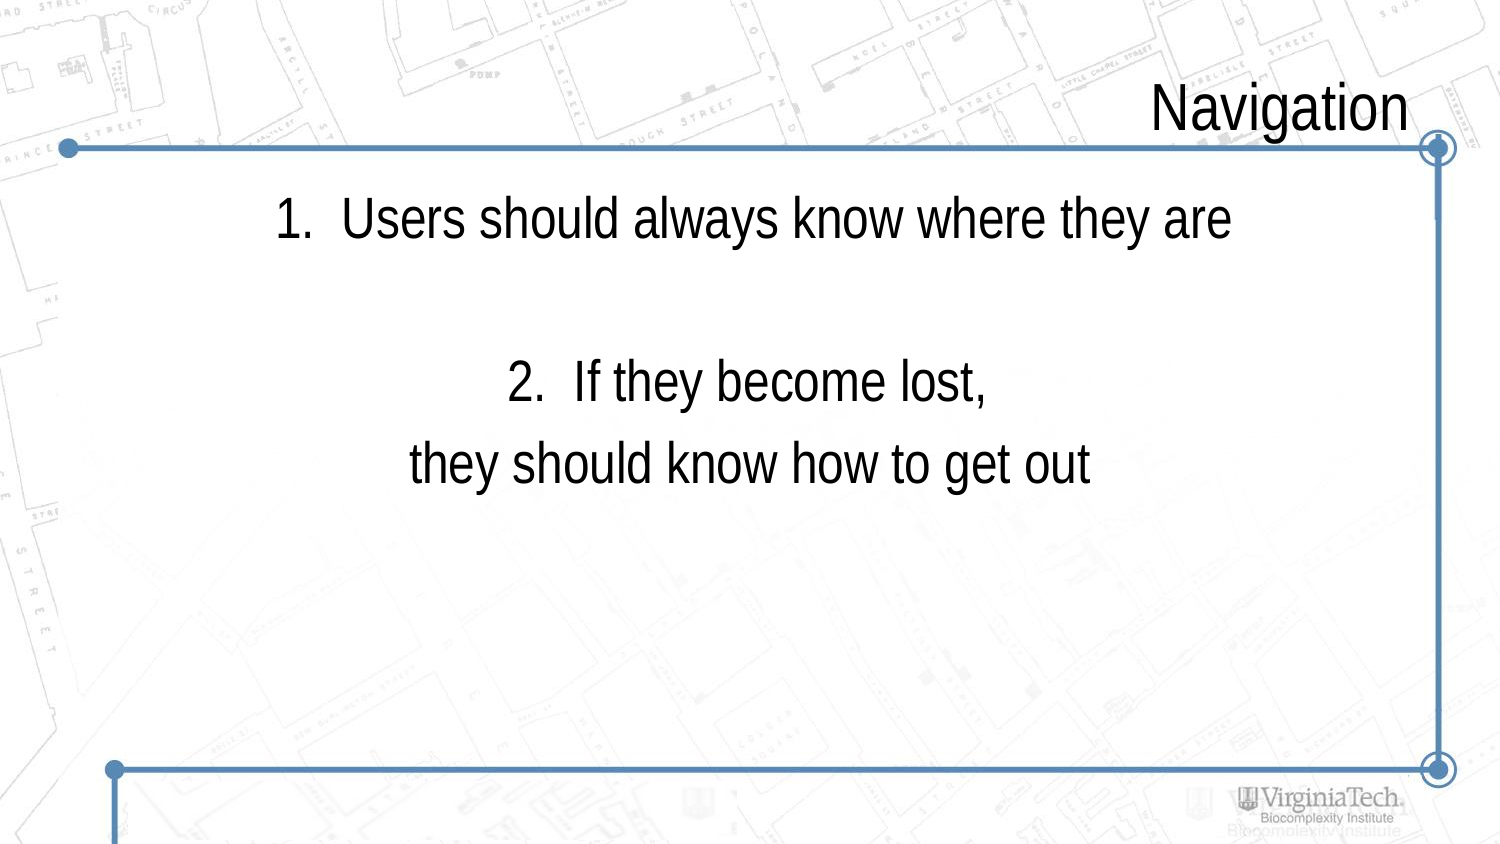

# Navigation
Users should always know where they are

If they become lost,
they should know how to get out